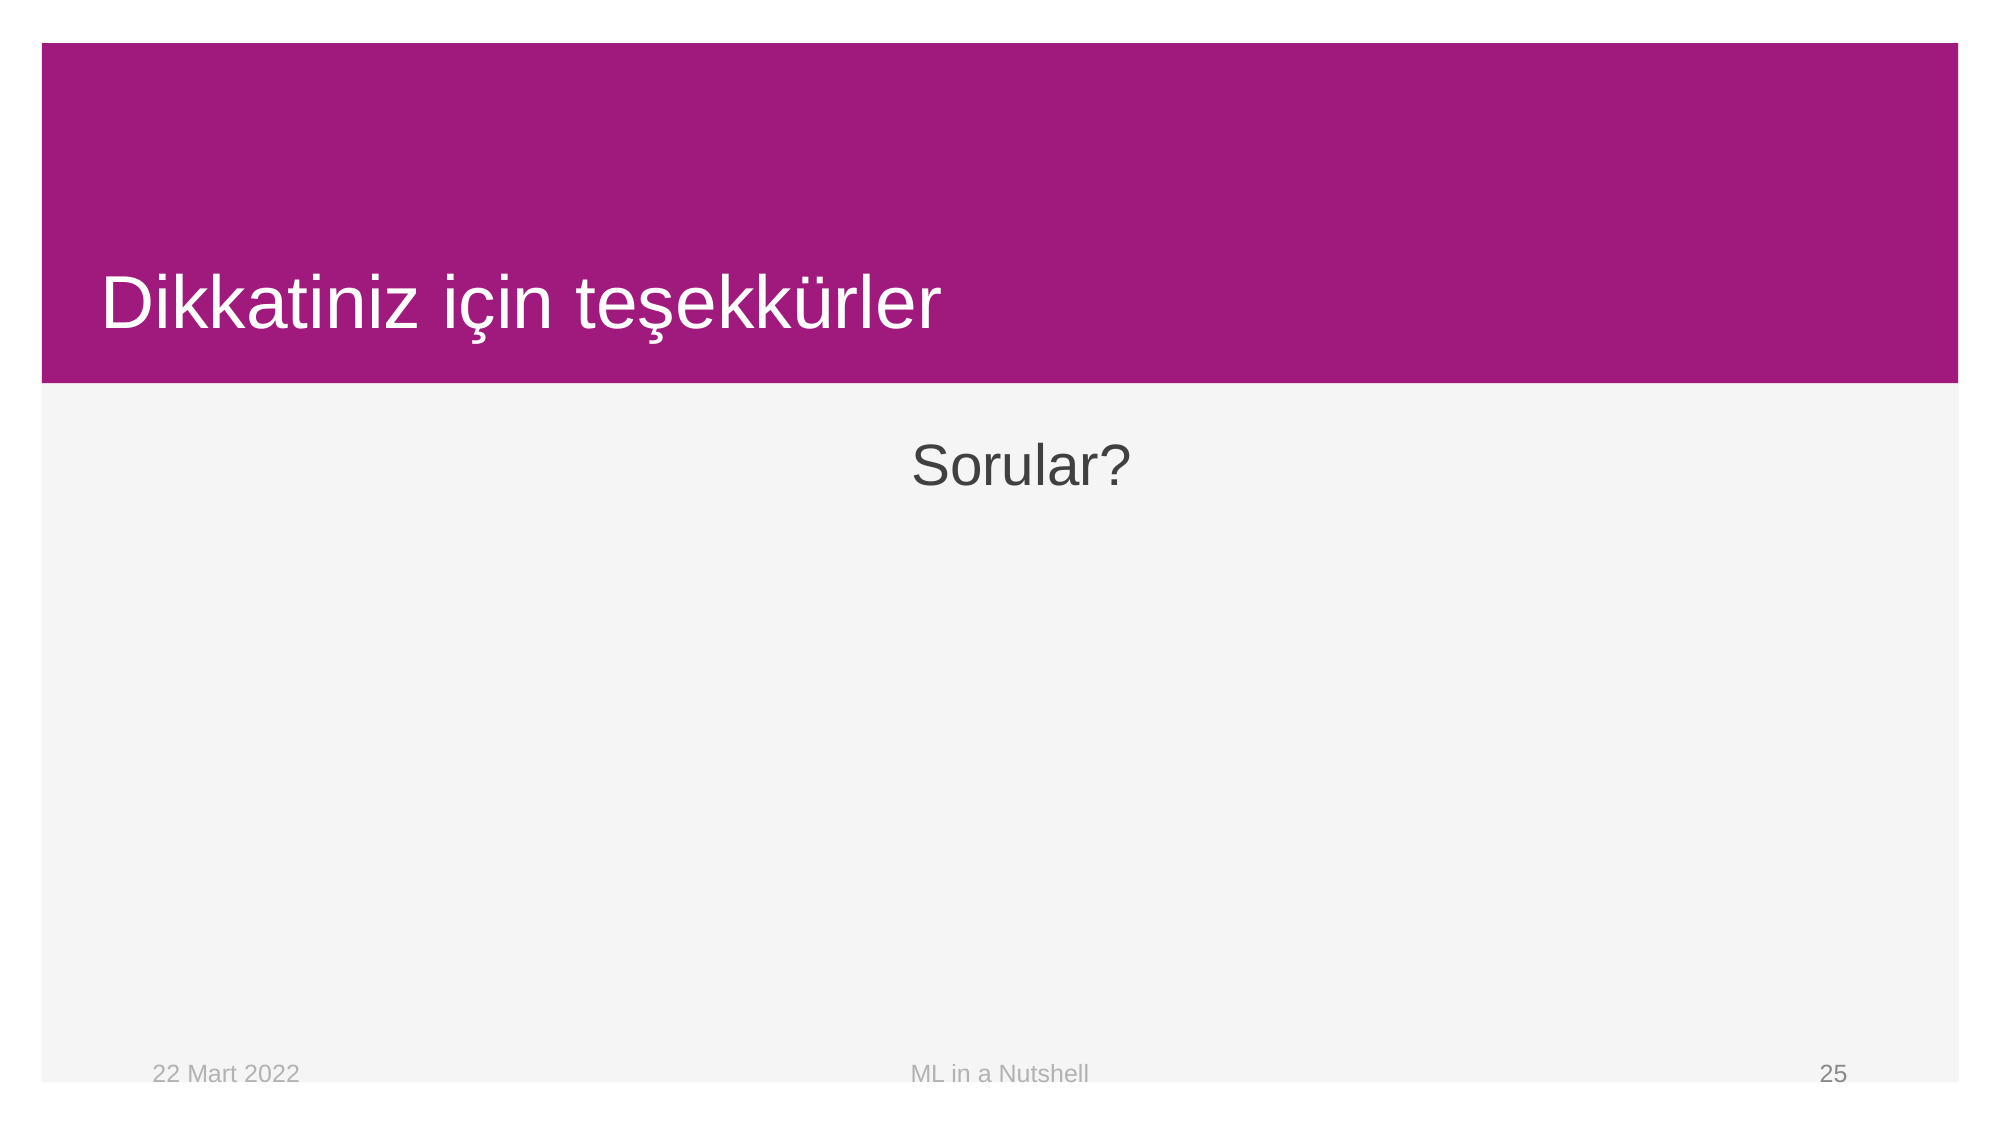

# Dikkatiniz için teşekkürler
Sorular?

22 Mart 2022
ML in a Nutshell
25